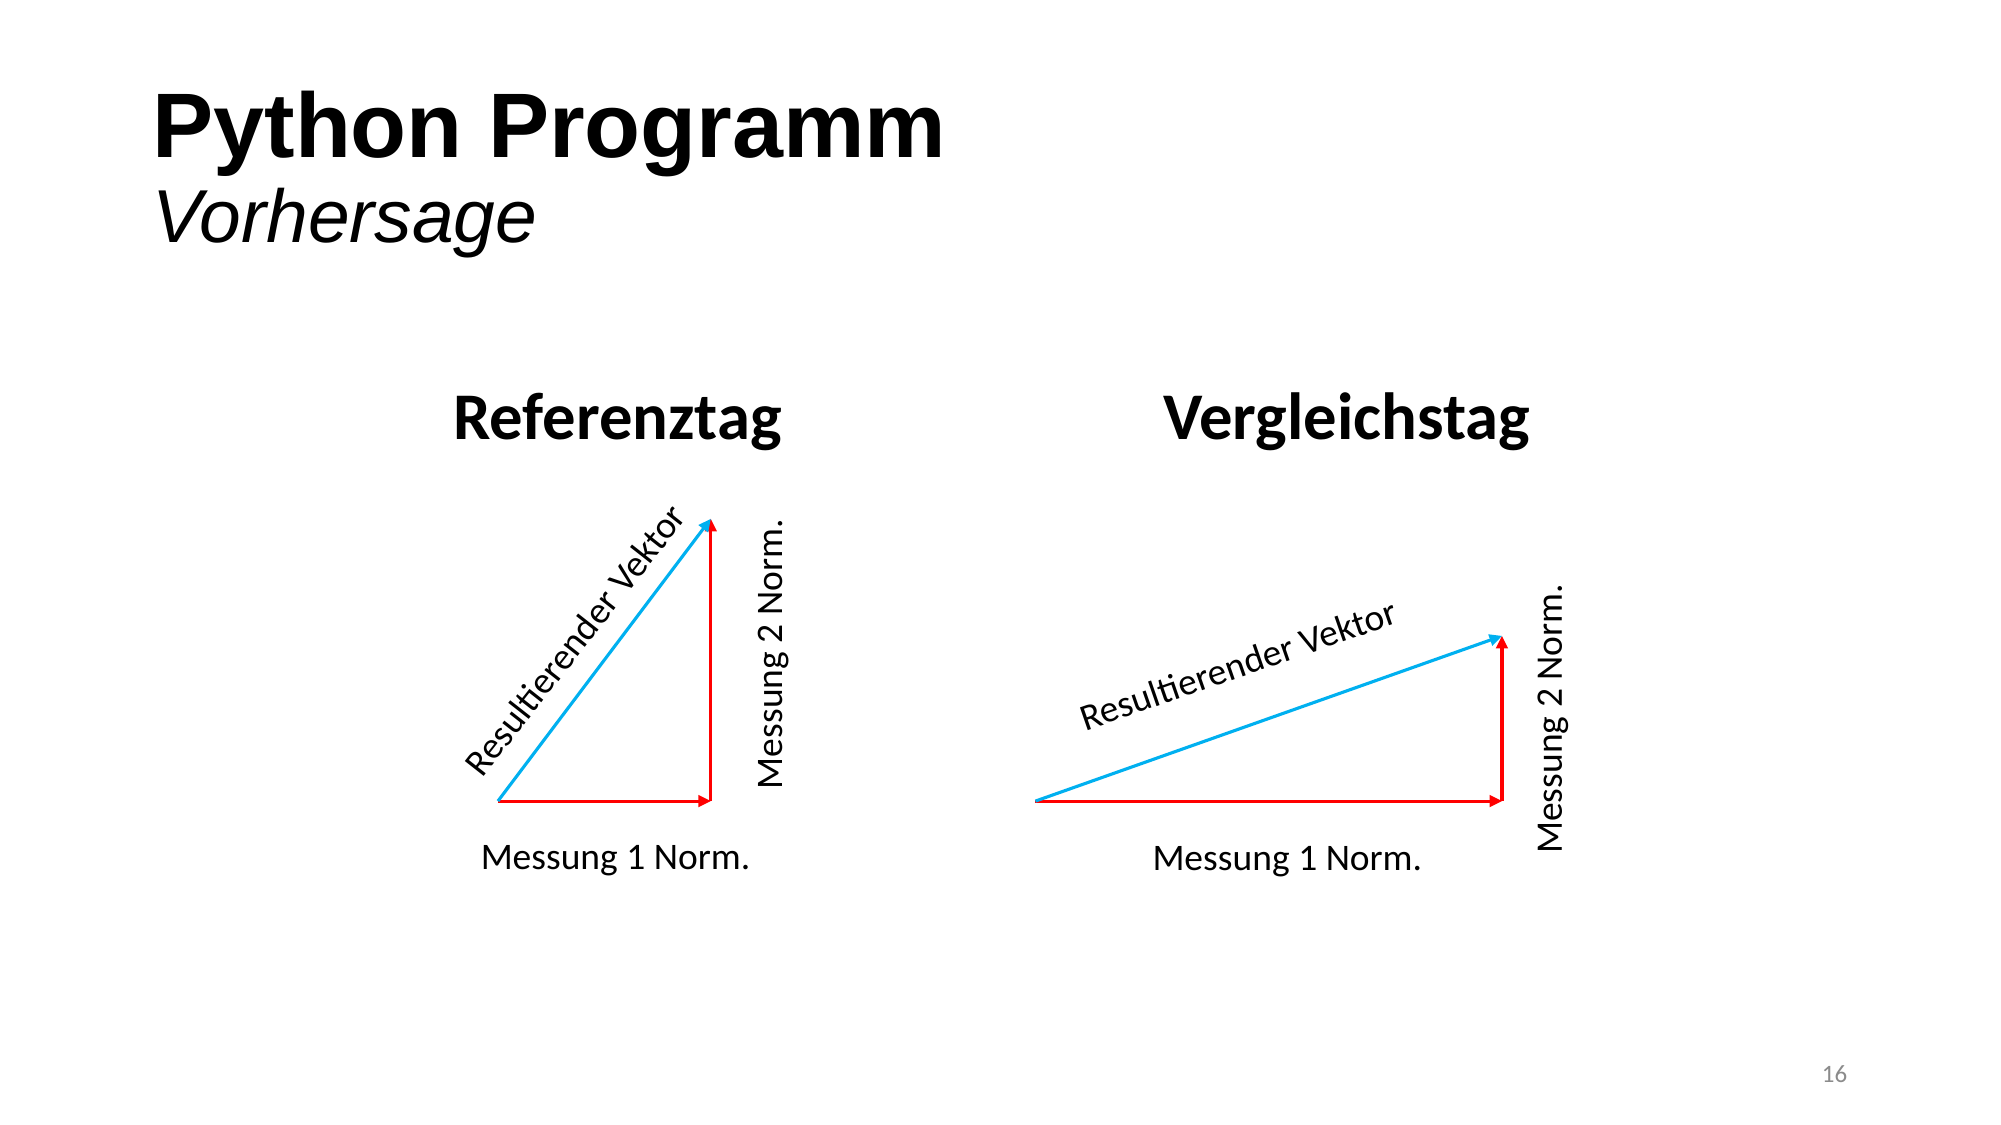

# Python Programm Vorhersage
Vergleichstag
Referenztag
Resultierender Vektor
Messung 2 Norm.
Resultierender Vektor
Messung 2 Norm.
Messung 1 Norm.
Messung 1 Norm.
16